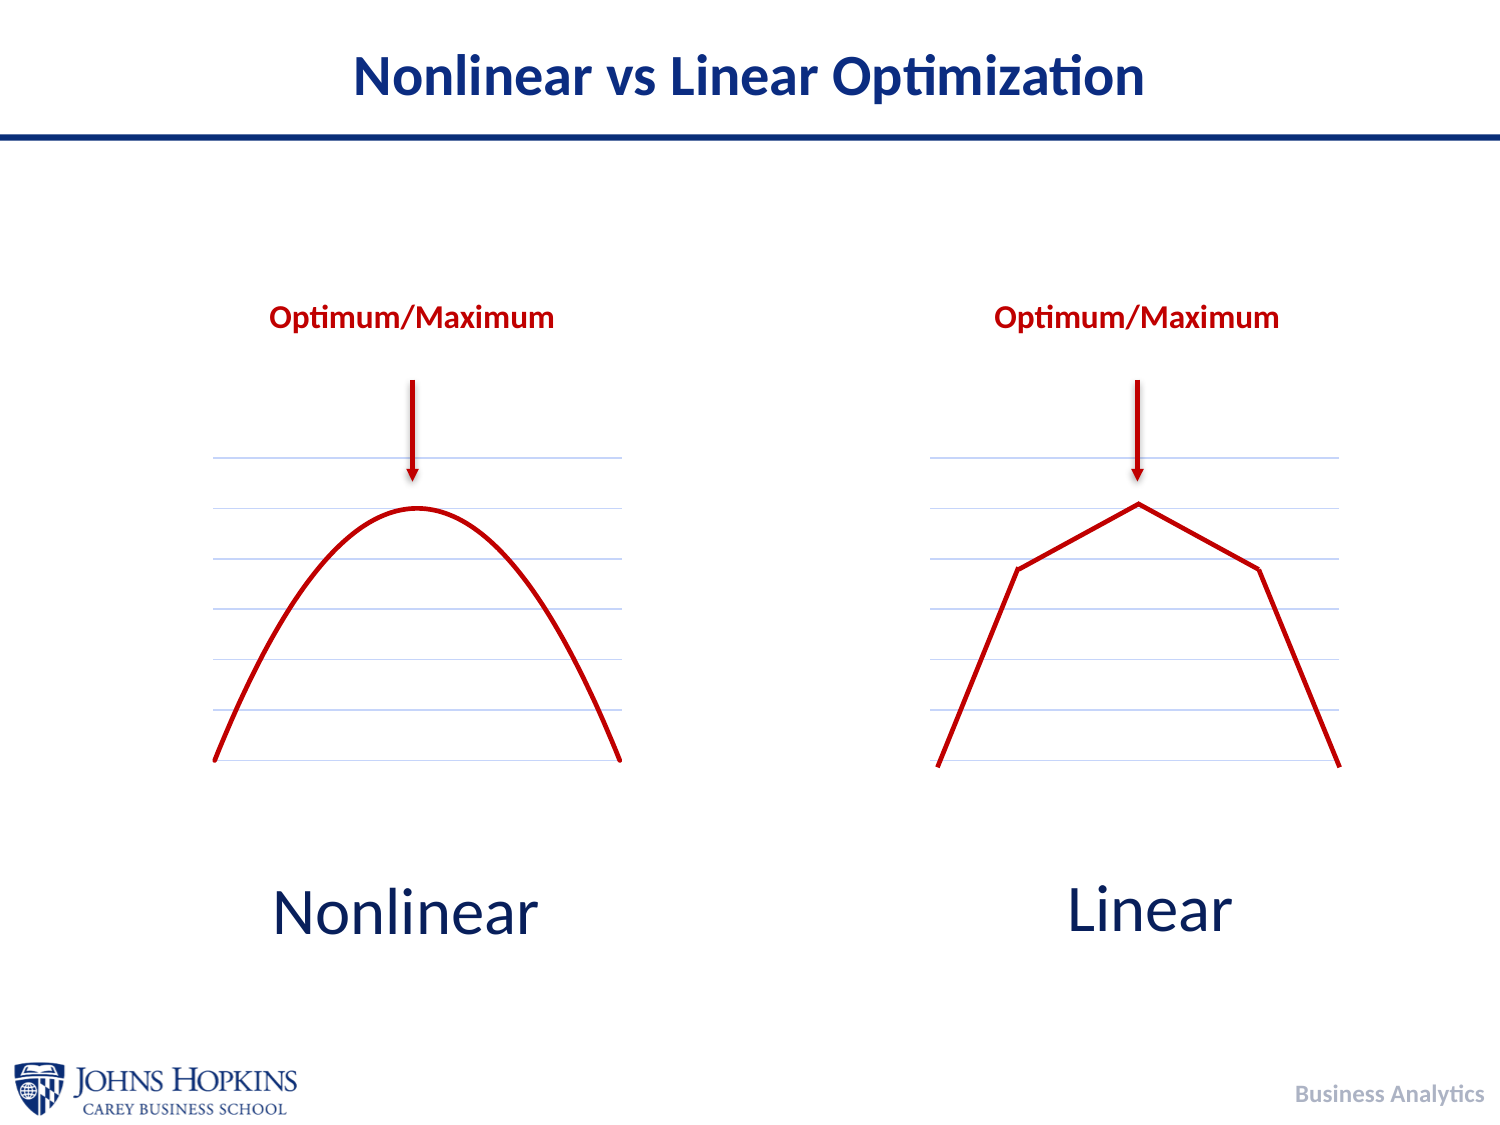

# Nonlinear vs Linear Optimization
Optimum/Maximum
Optimum/Maximum

### Chart

| Category | Sales |
|---|---|
| 0 | 0.0 |
| 1 | 99.0 |
| 2 | 196.0 |
| 3 | 291.0 |
| 4 | 384.0 |
| 5 | 475.0 |
| 6 | 564.0 |
| 7 | 651.0 |
| 8 | 736.0 |
| 9 | 819.0 |
| 10 | 900.0 |
| 11 | 979.0 |
| 12 | 1056.0 |
| 13 | 1131.0 |
| 14 | 1204.0 |
| 15 | 1275.0 |
| 16 | 1344.0 |
| 17 | 1411.0 |
| 18 | 1476.0 |
| 19 | 1539.0 |
| 20 | 1600.0 |
| 21 | 1659.0 |
| 22 | 1716.0 |
| 23 | 1771.0 |
| 24 | 1824.0 |
| 25 | 1875.0 |
| 26 | 1924.0 |
| 27 | 1971.0 |
| 28 | 2016.0 |
| 29 | 2059.0 |
| 30 | 2100.0 |
| 31 | 2139.0 |
| 32 | 2176.0 |
| 33 | 2211.0 |
| 34 | 2244.0 |
| 35 | 2275.0 |
| 36 | 2304.0 |
| 37 | 2331.0 |
| 38 | 2356.0 |
| 39 | 2379.0 |
| 40 | 2400.0 |
| 41 | 2419.0 |
| 42 | 2436.0 |
| 43 | 2451.0 |
| 44 | 2464.0 |
| 45 | 2475.0 |
| 46 | 2484.0 |
| 47 | 2491.0 |
| 48 | 2496.0 |
| 49 | 2499.0 |
| 50 | 2500.0 |
| 51 | 2499.0 |
| 52 | 2496.0 |
| 53 | 2491.0 |
| 54 | 2484.0 |
| 55 | 2475.0 |
| 56 | 2464.0 |
| 57 | 2451.0 |
| 58 | 2436.0 |
| 59 | 2419.0 |
| 60 | 2400.0 |
| 61 | 2379.0 |
| 62 | 2356.0 |
| 63 | 2331.0 |
| 64 | 2304.0 |
| 65 | 2275.0 |
| 66 | 2244.0 |
| 67 | 2211.0 |
| 68 | 2176.0 |
| 69 | 2139.0 |
| 70 | 2100.0 |
| 71 | 2059.0 |
| 72 | 2016.0 |
| 73 | 1971.0 |
| 74 | 1924.0 |
| 75 | 1875.0 |
| 76 | 1824.0 |
| 77 | 1771.0 |
| 78 | 1716.0 |
| 79 | 1659.0 |
| 80 | 1600.0 |
| 81 | 1539.0 |
| 82 | 1476.0 |
| 83 | 1411.0 |
| 84 | 1344.0 |
| 85 | 1275.0 |
| 86 | 1204.0 |
| 87 | 1131.0 |
| 88 | 1056.0 |
| 89 | 979.0 |
| 90 | 900.0 |
| 91 | 819.0 |
| 92 | 736.0 |
| 93 | 651.0 |
| 94 | 564.0 |
| 95 | 475.0 |
| 96 | 384.0 |
| 97 | 291.0 |
| 98 | 196.0 |
| 99 | 99.0 |
| 100 | 0.0 |

### Chart

| Category | Sales |
|---|---|
| 0 | 0.0 |
| 1 | 99.0 |
| 2 | 196.0 |
| 3 | 291.0 |
| 4 | 384.0 |
| 5 | 475.0 |
| 6 | 564.0 |
| 7 | 651.0 |
| 8 | 736.0 |
| 9 | 819.0 |
| 10 | 900.0 |
| 11 | 979.0 |
| 12 | 1056.0 |
| 13 | 1131.0 |
| 14 | 1204.0 |
| 15 | 1275.0 |
| 16 | 1344.0 |
| 17 | 1411.0 |
| 18 | 1476.0 |
| 19 | 1539.0 |
| 20 | 1600.0 |
| 21 | 1659.0 |
| 22 | 1716.0 |
| 23 | 1771.0 |
| 24 | 1824.0 |
| 25 | 1875.0 |
| 26 | 1924.0 |
| 27 | 1971.0 |
| 28 | 2016.0 |
| 29 | 2059.0 |
| 30 | 2100.0 |
| 31 | 2139.0 |
| 32 | 2176.0 |
| 33 | 2211.0 |
| 34 | 2244.0 |
| 35 | 2275.0 |
| 36 | 2304.0 |
| 37 | 2331.0 |
| 38 | 2356.0 |
| 39 | 2379.0 |
| 40 | 2400.0 |
| 41 | 2419.0 |
| 42 | 2436.0 |
| 43 | 2451.0 |
| 44 | 2464.0 |
| 45 | 2475.0 |
| 46 | 2484.0 |
| 47 | 2491.0 |
| 48 | 2496.0 |
| 49 | 2499.0 |
| 50 | 2500.0 |
| 51 | 2499.0 |
| 52 | 2496.0 |
| 53 | 2491.0 |
| 54 | 2484.0 |
| 55 | 2475.0 |
| 56 | 2464.0 |
| 57 | 2451.0 |
| 58 | 2436.0 |
| 59 | 2419.0 |
| 60 | 2400.0 |
| 61 | 2379.0 |
| 62 | 2356.0 |
| 63 | 2331.0 |
| 64 | 2304.0 |
| 65 | 2275.0 |
| 66 | 2244.0 |
| 67 | 2211.0 |
| 68 | 2176.0 |
| 69 | 2139.0 |
| 70 | 2100.0 |
| 71 | 2059.0 |
| 72 | 2016.0 |
| 73 | 1971.0 |
| 74 | 1924.0 |
| 75 | 1875.0 |
| 76 | 1824.0 |
| 77 | 1771.0 |
| 78 | 1716.0 |
| 79 | 1659.0 |
| 80 | 1600.0 |
| 81 | 1539.0 |
| 82 | 1476.0 |
| 83 | 1411.0 |
| 84 | 1344.0 |
| 85 | 1275.0 |
| 86 | 1204.0 |
| 87 | 1131.0 |
| 88 | 1056.0 |
| 89 | 979.0 |
| 90 | 900.0 |
| 91 | 819.0 |
| 92 | 736.0 |
| 93 | 651.0 |
| 94 | 564.0 |
| 95 | 475.0 |
| 96 | 384.0 |
| 97 | 291.0 |
| 98 | 196.0 |
| 99 | 99.0 |
| 100 | 0.0 |
Linear
Nonlinear